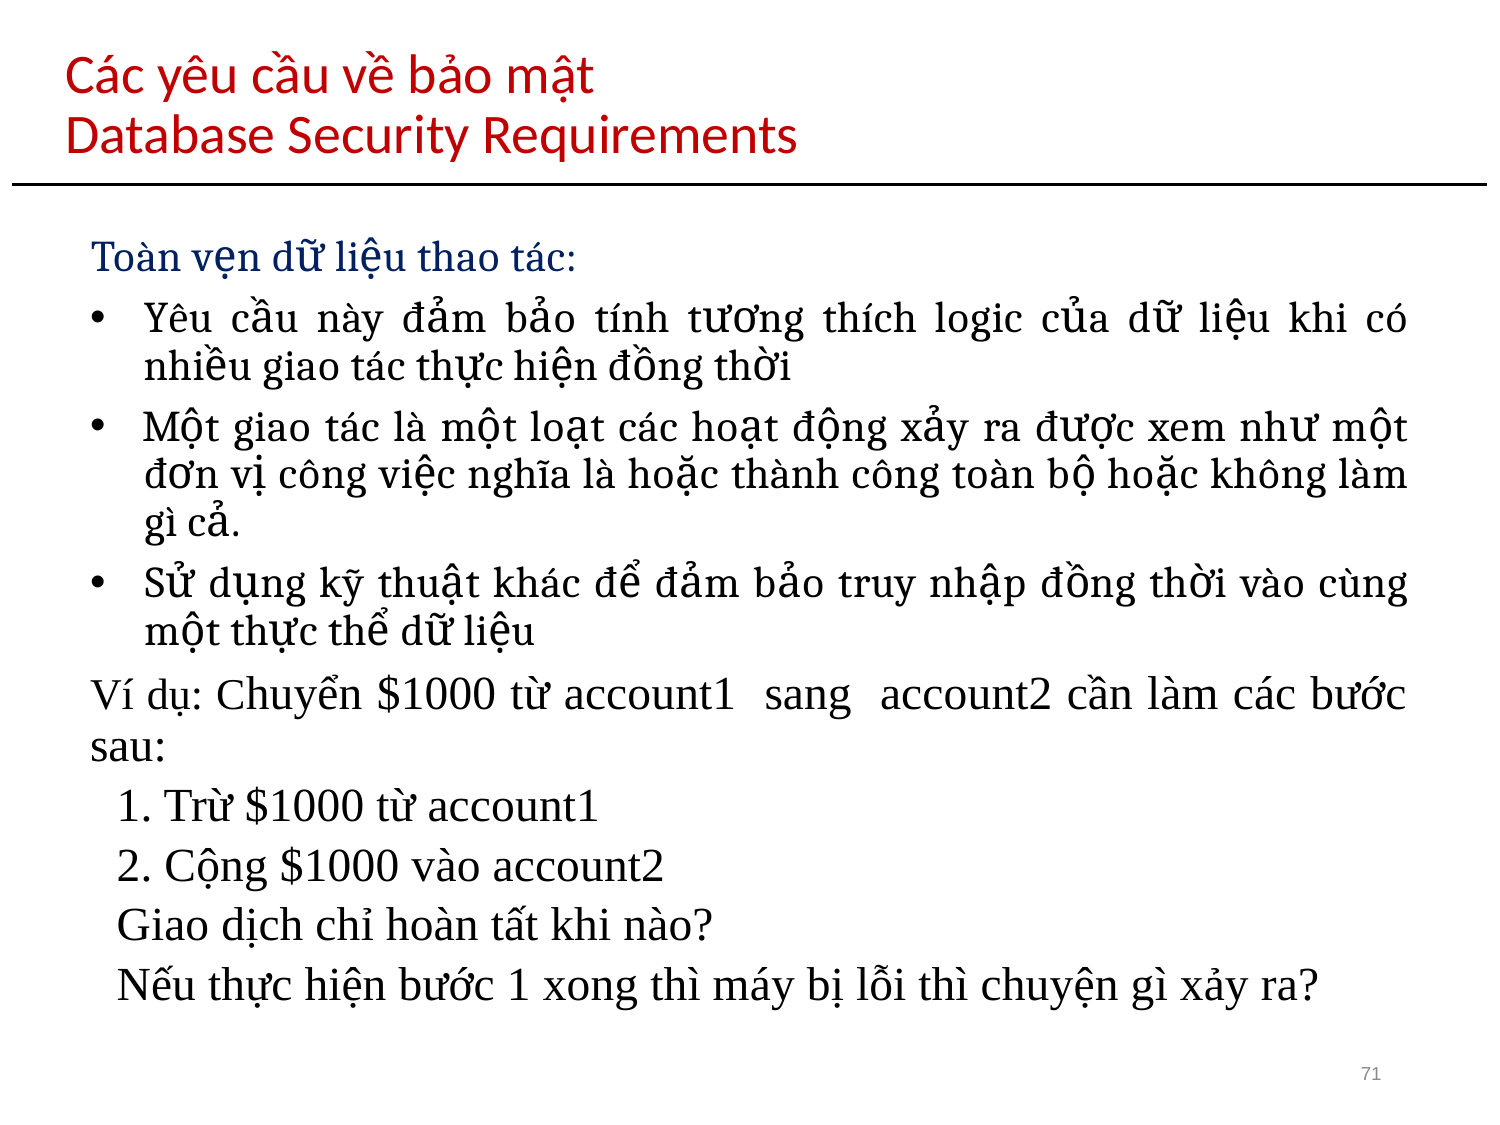

# Các yêu cầu về bảo mật Database Security Requirements
Toàn vẹn dữ liệu thao tác:
Yêu cầu này đảm bảo tính tương thích logic của dữ liệu khi có nhiều giao tác thực hiện đồng thời
Một giao tác là một loạt các hoạt động xảy ra được xem như một đơn vị công việc nghĩa là hoặc thành công toàn bộ hoặc không làm gì cả.
Sử dụng kỹ thuật khác để đảm bảo truy nhập đồng thời vào cùng một thực thể dữ liệu
Ví dụ: Chuyển $1000 từ account1  sang  account2 cần làm các bước sau:
	1. Trừ $1000 từ account1
	2. Cộng $1000 vào account2
	Giao dịch chỉ hoàn tất khi nào?
	Nếu thực hiện bước 1 xong thì máy bị lỗi thì chuyện gì xảy ra?
71